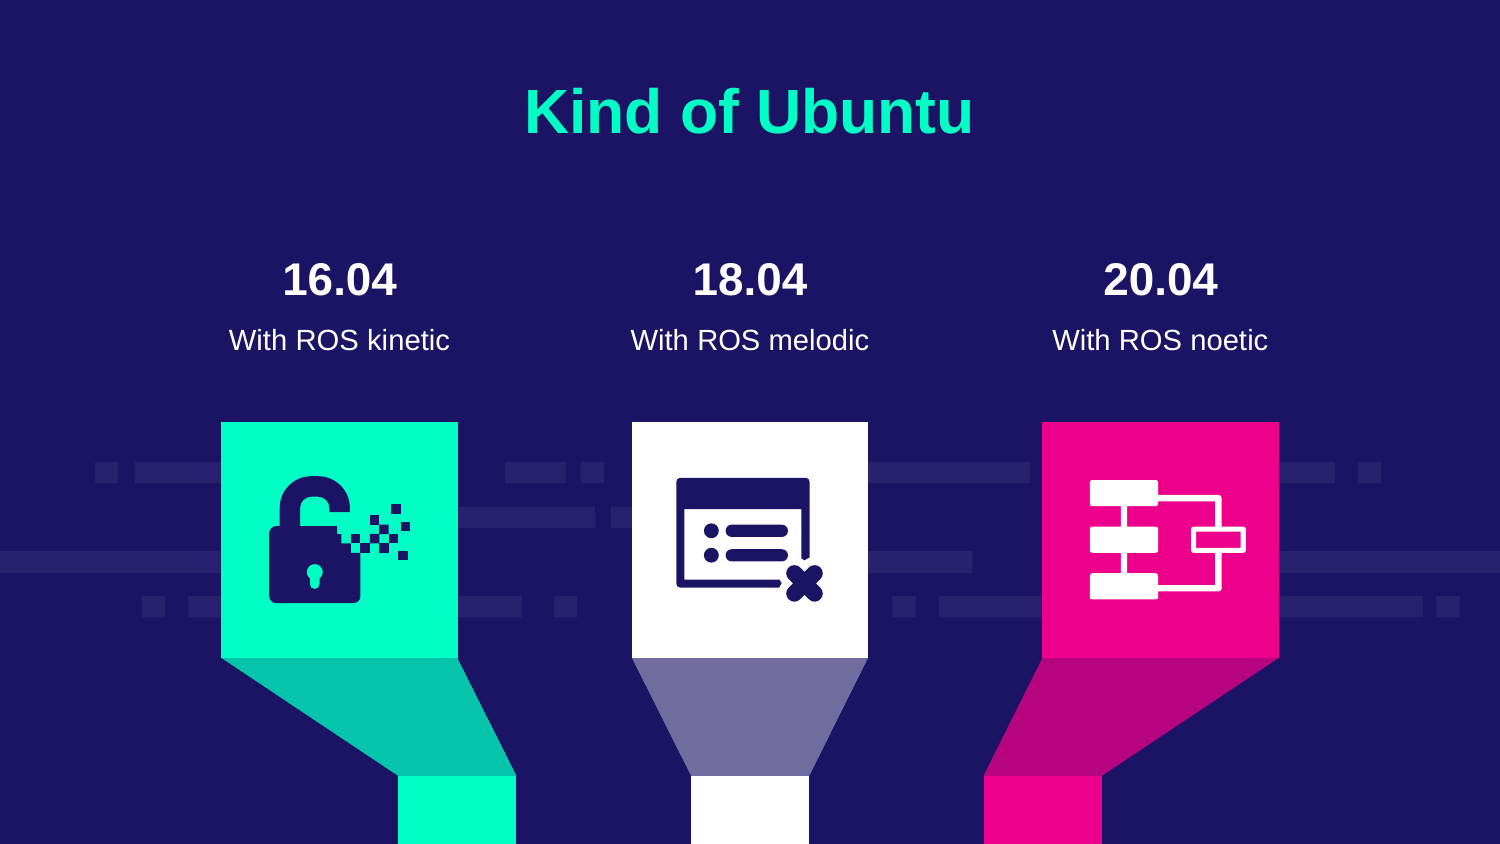

Kind of Ubuntu
16.04
18.04
20.04
With ROS kinetic
With ROS melodic

With ROS noetic